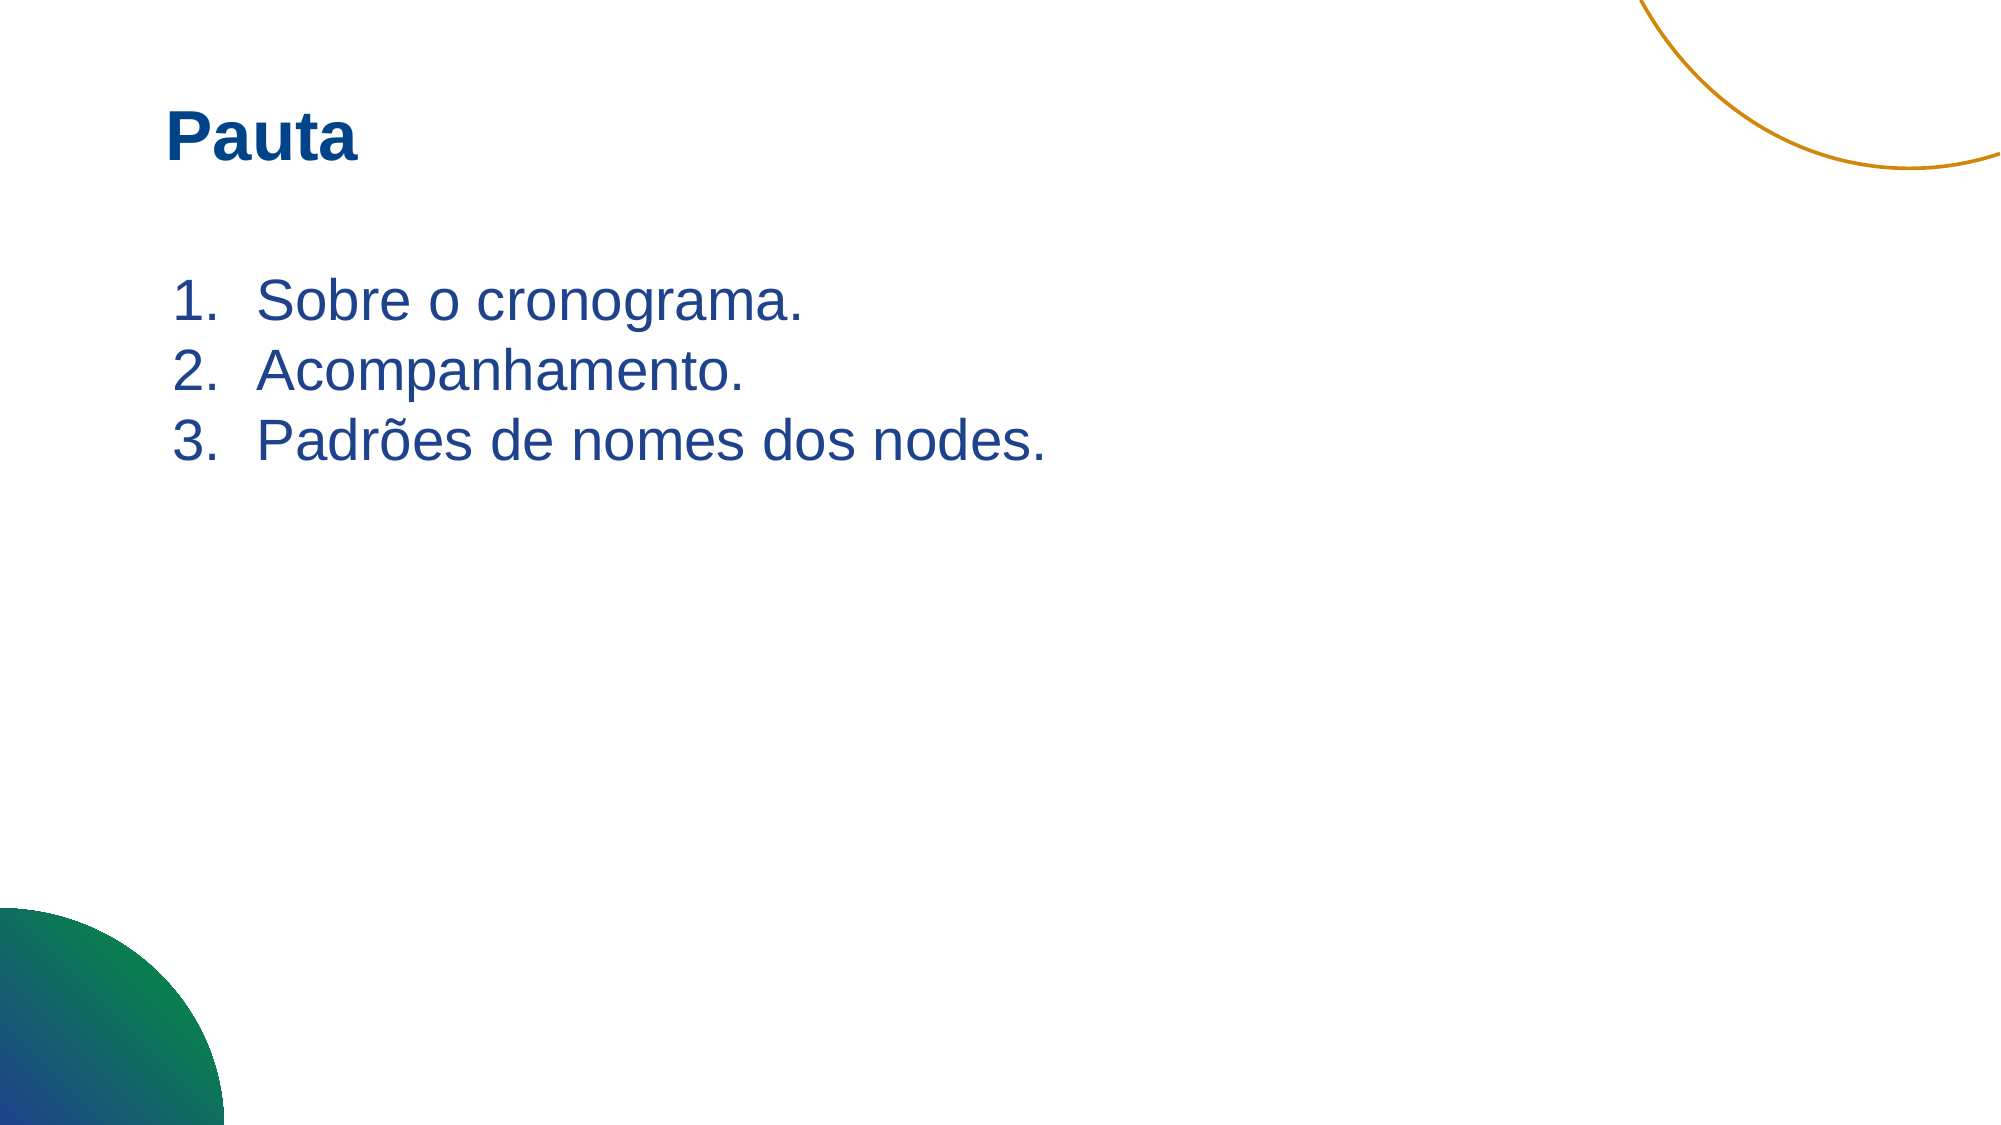

Pauta
Sobre o cronograma.
Acompanhamento.
Padrões de nomes dos nodes.